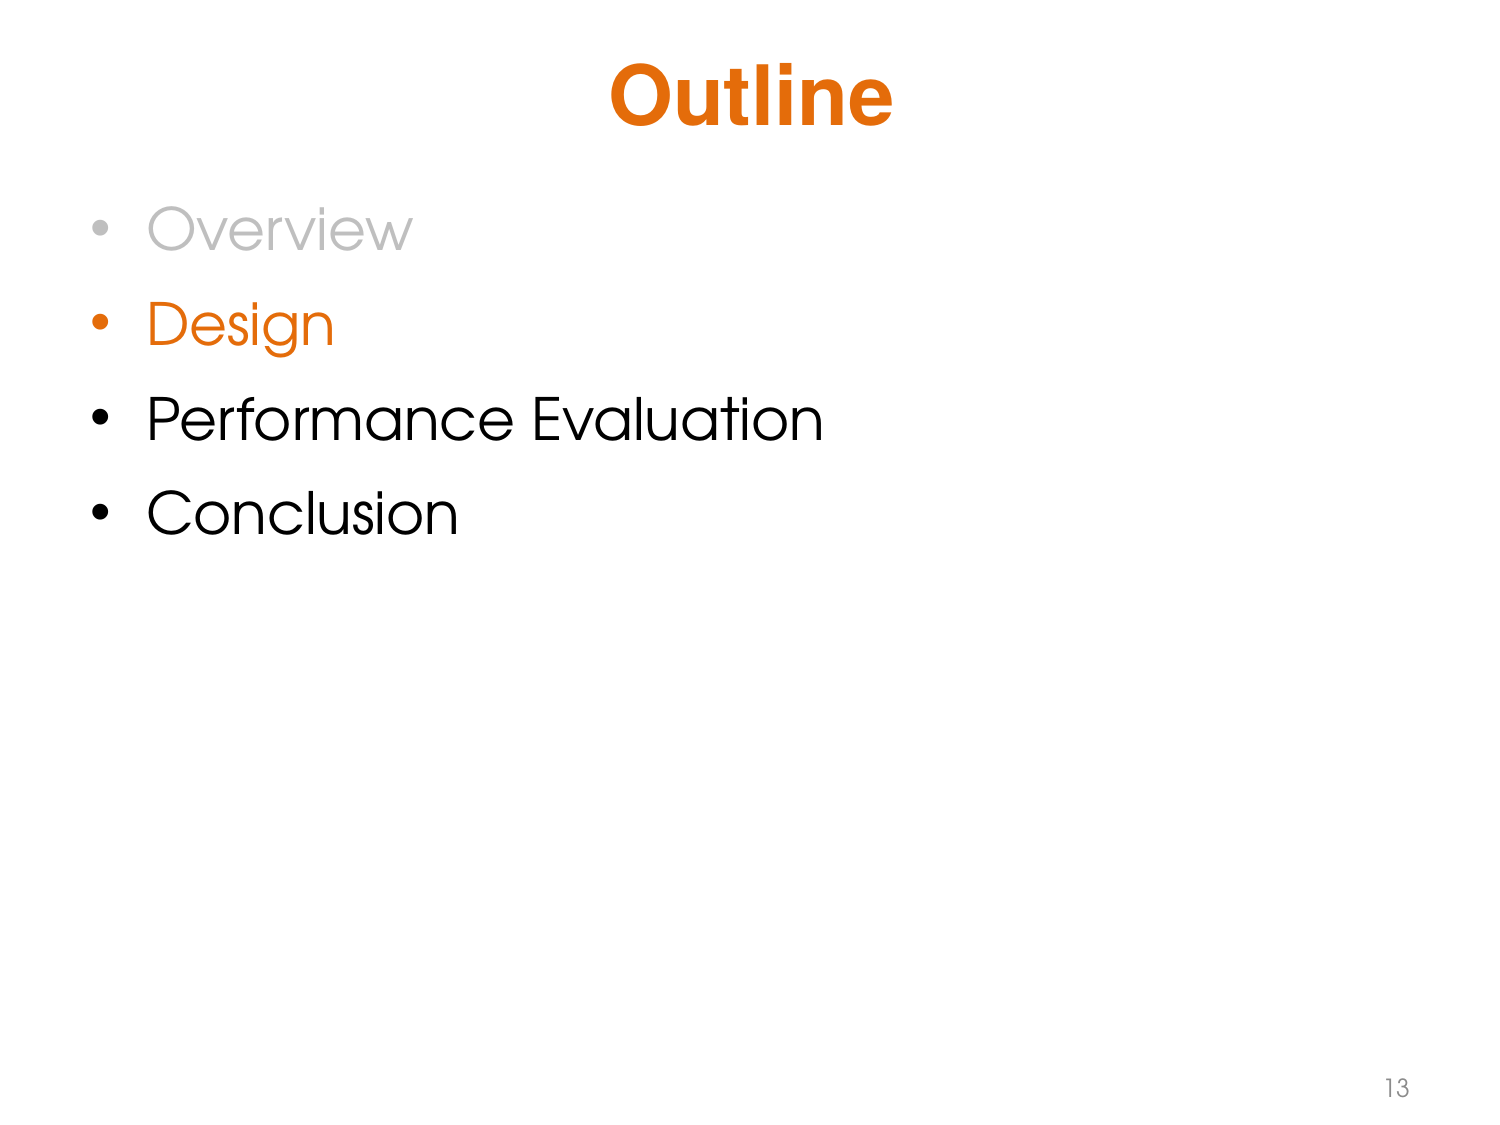

# Outline
Overview
Design
Performance Evaluation
Conclusion
13